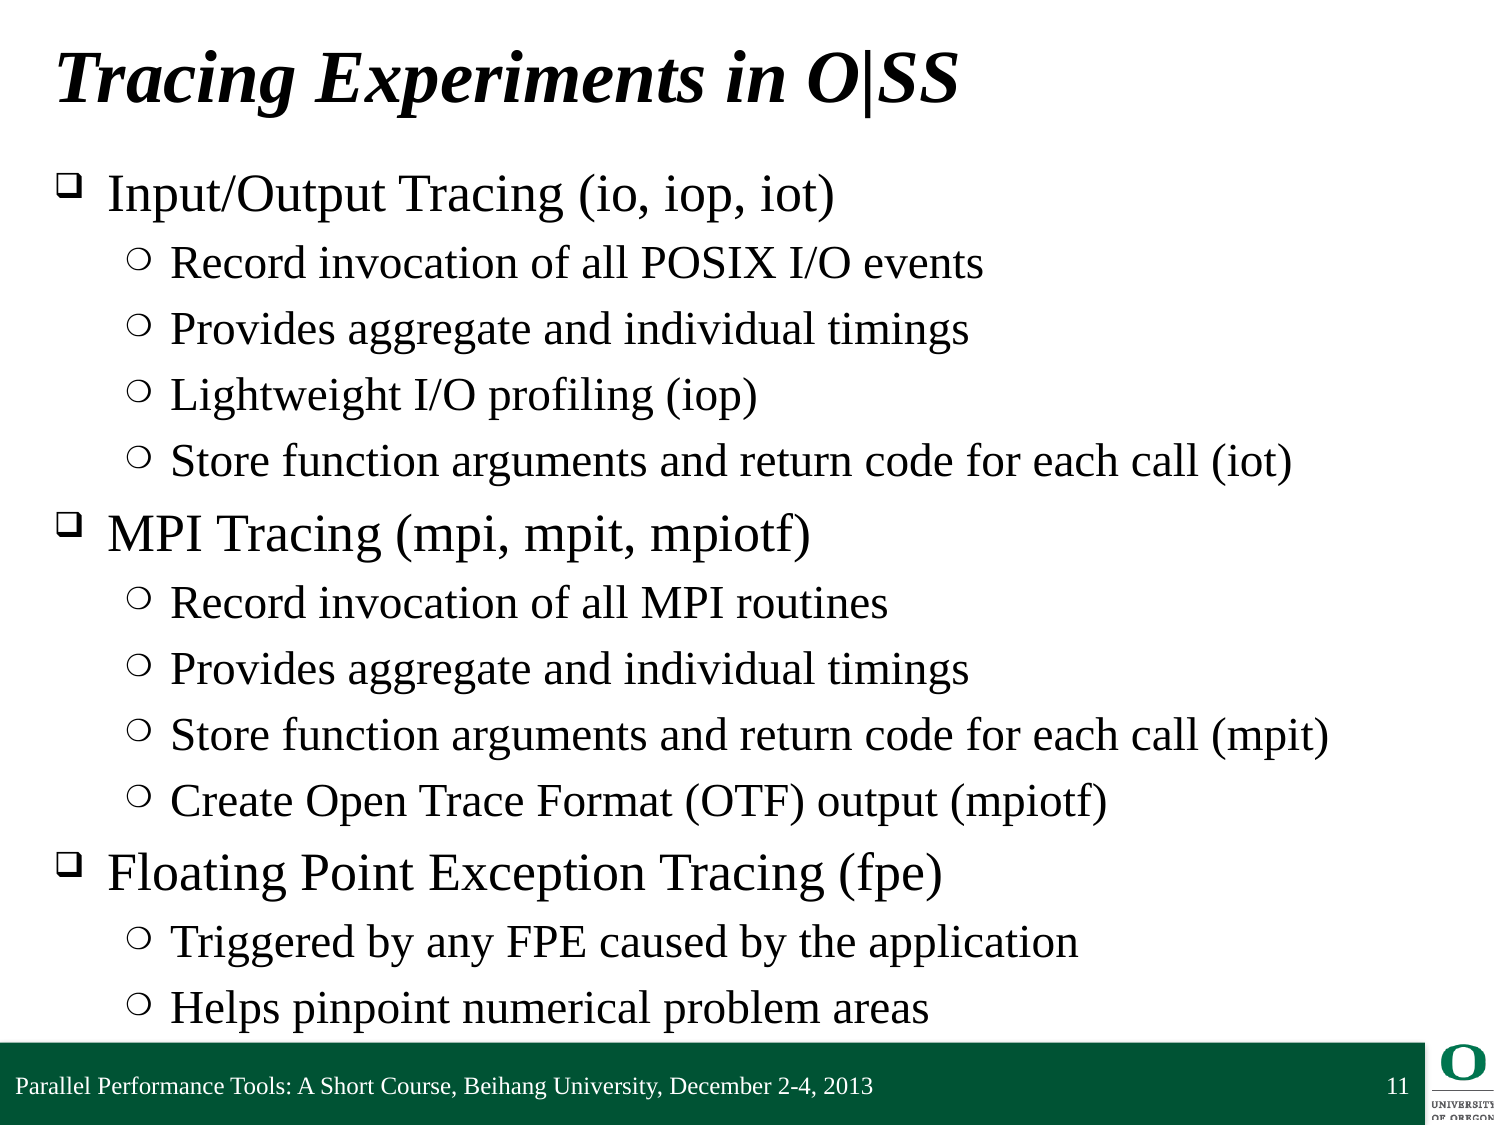

# Tracing Experiments in O|SS
Input/Output Tracing (io, iop, iot)
Record invocation of all POSIX I/O events
Provides aggregate and individual timings
Lightweight I/O profiling (iop)
Store function arguments and return code for each call (iot)
MPI Tracing (mpi, mpit, mpiotf)
Record invocation of all MPI routines
Provides aggregate and individual timings
Store function arguments and return code for each call (mpit)
Create Open Trace Format (OTF) output (mpiotf)
Floating Point Exception Tracing (fpe)
Triggered by any FPE caused by the application
Helps pinpoint numerical problem areas
Parallel Performance Tools: A Short Course, Beihang University, December 2-4, 2013
11